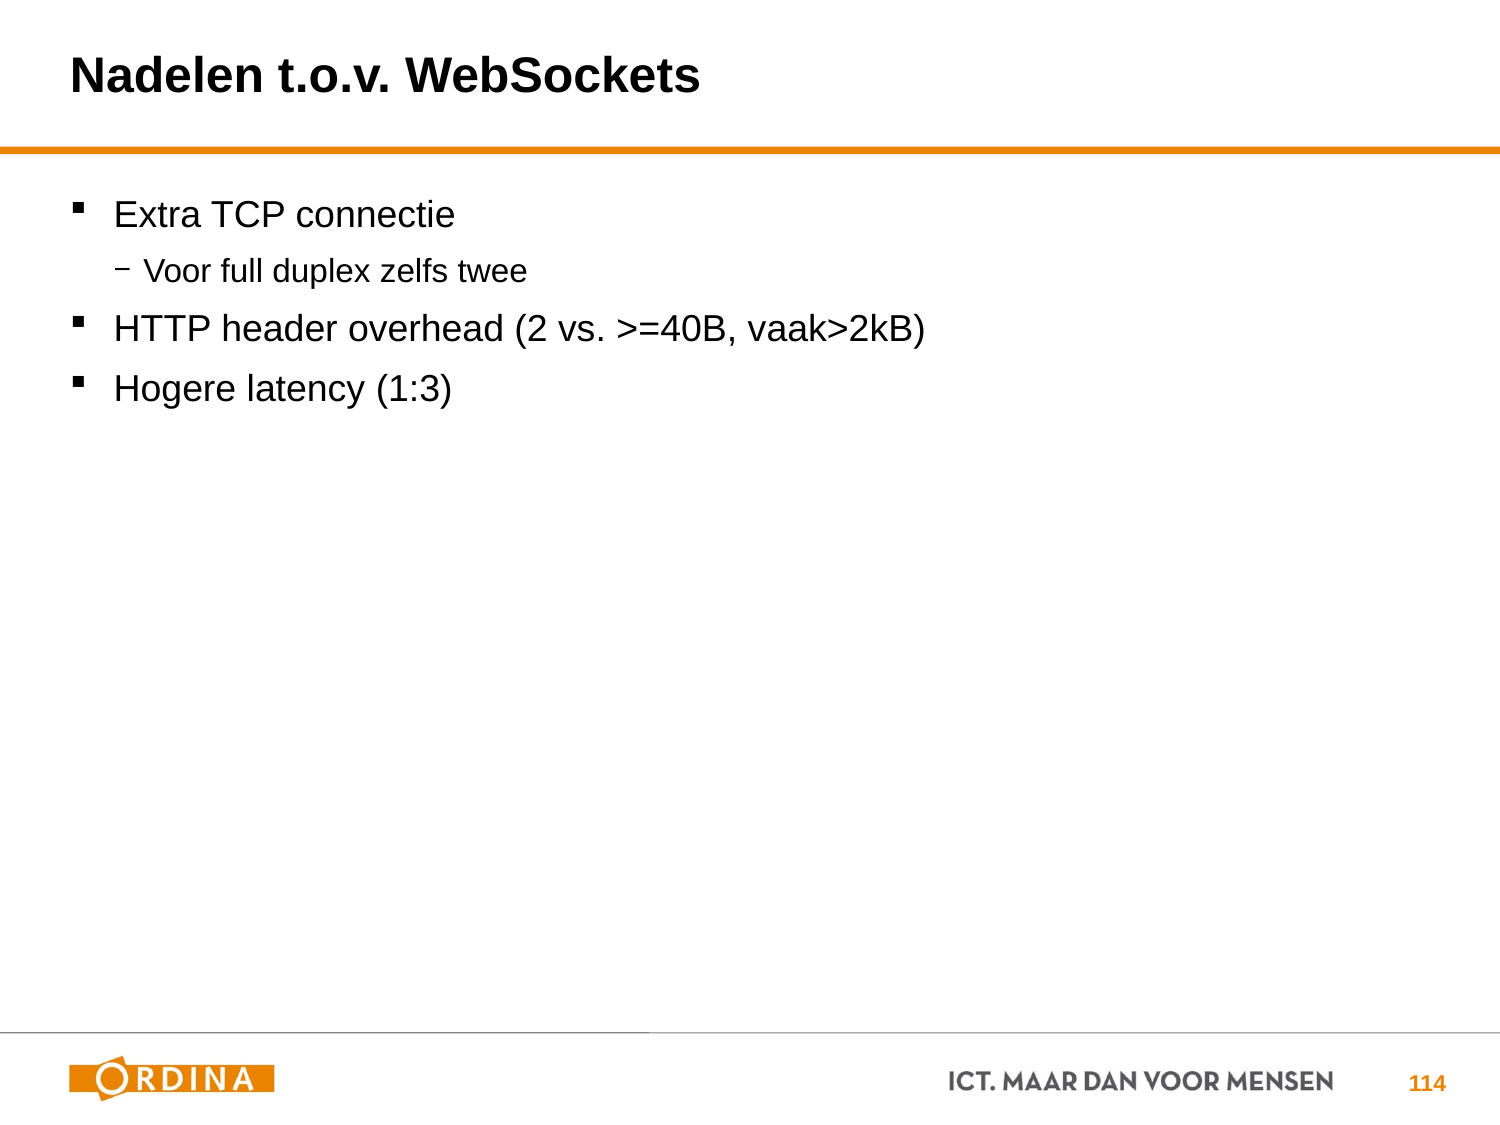

# Nadelen t.o.v. WebSockets
Extra TCP connectie
Voor full duplex zelfs twee
HTTP header overhead (2 vs. >=40B, vaak>2kB)
Hogere latency (1:3)

114